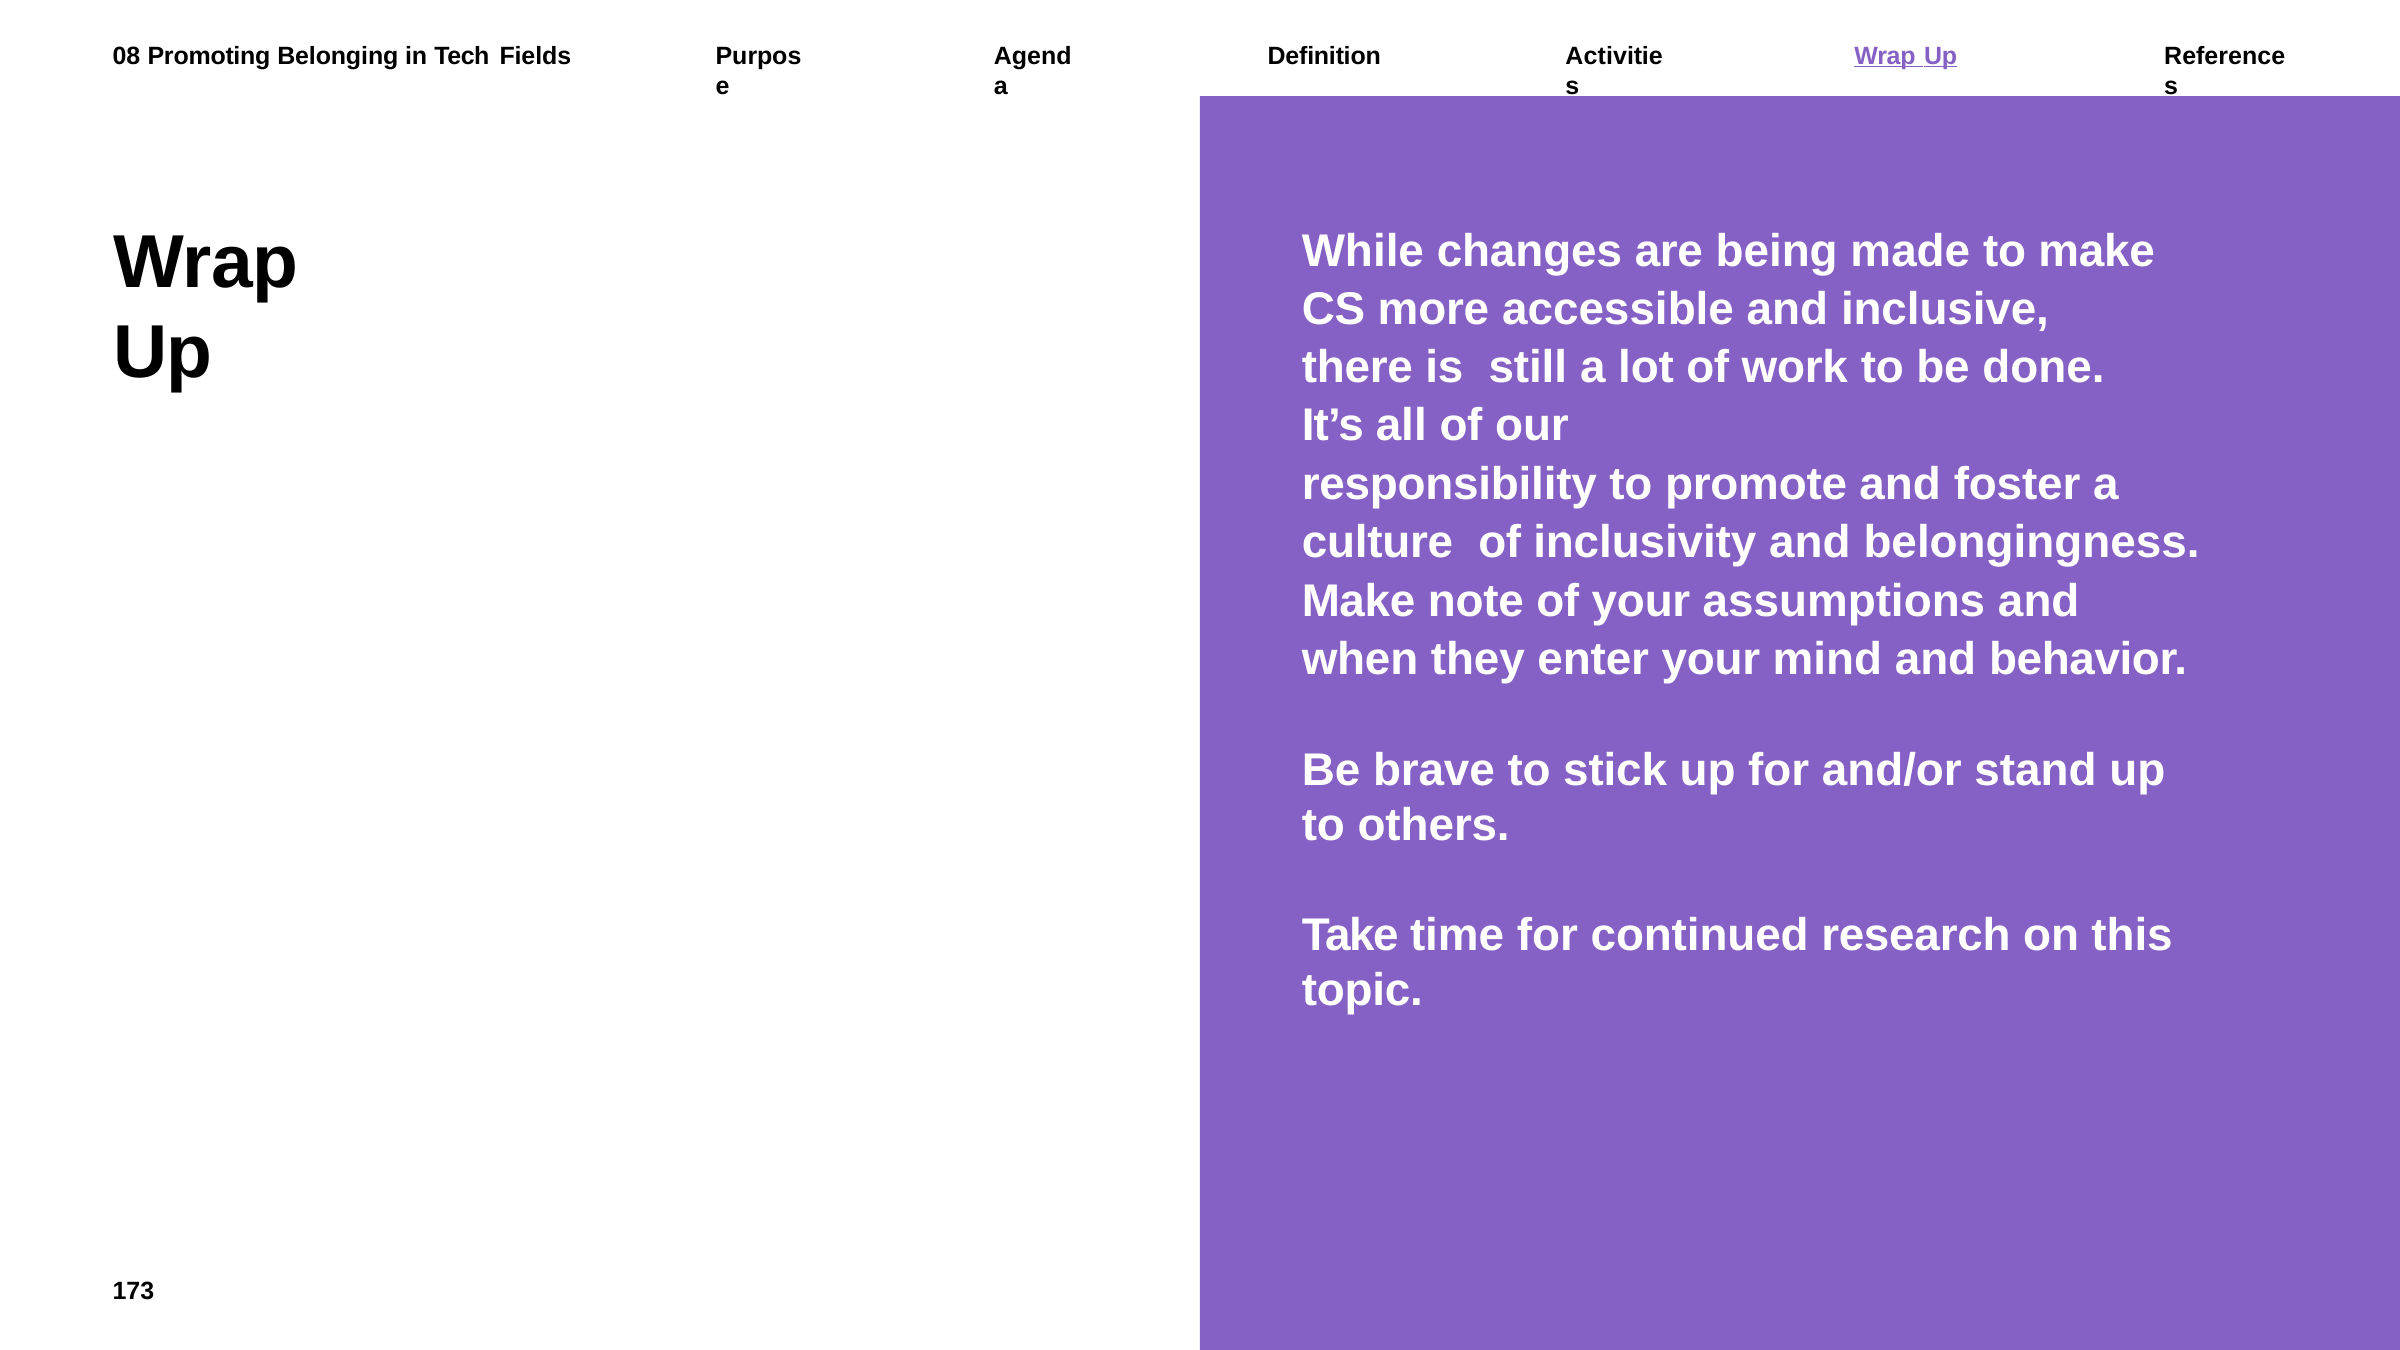

08 Promoting Belonging in Tech Fields
Purpose
Agenda
Definition
Activities
Wrap Up
References

Wrap Up
While changes are being made to make  CS more accessible and inclusive, there is  still a lot of work to be done. It’s all of our
responsibility to promote and foster a culture  of inclusivity and belongingness.
Make note of your assumptions and when they enter your mind and behavior.

Be brave to stick up for and/or stand up to others.

Take time for continued research on this topic.
173